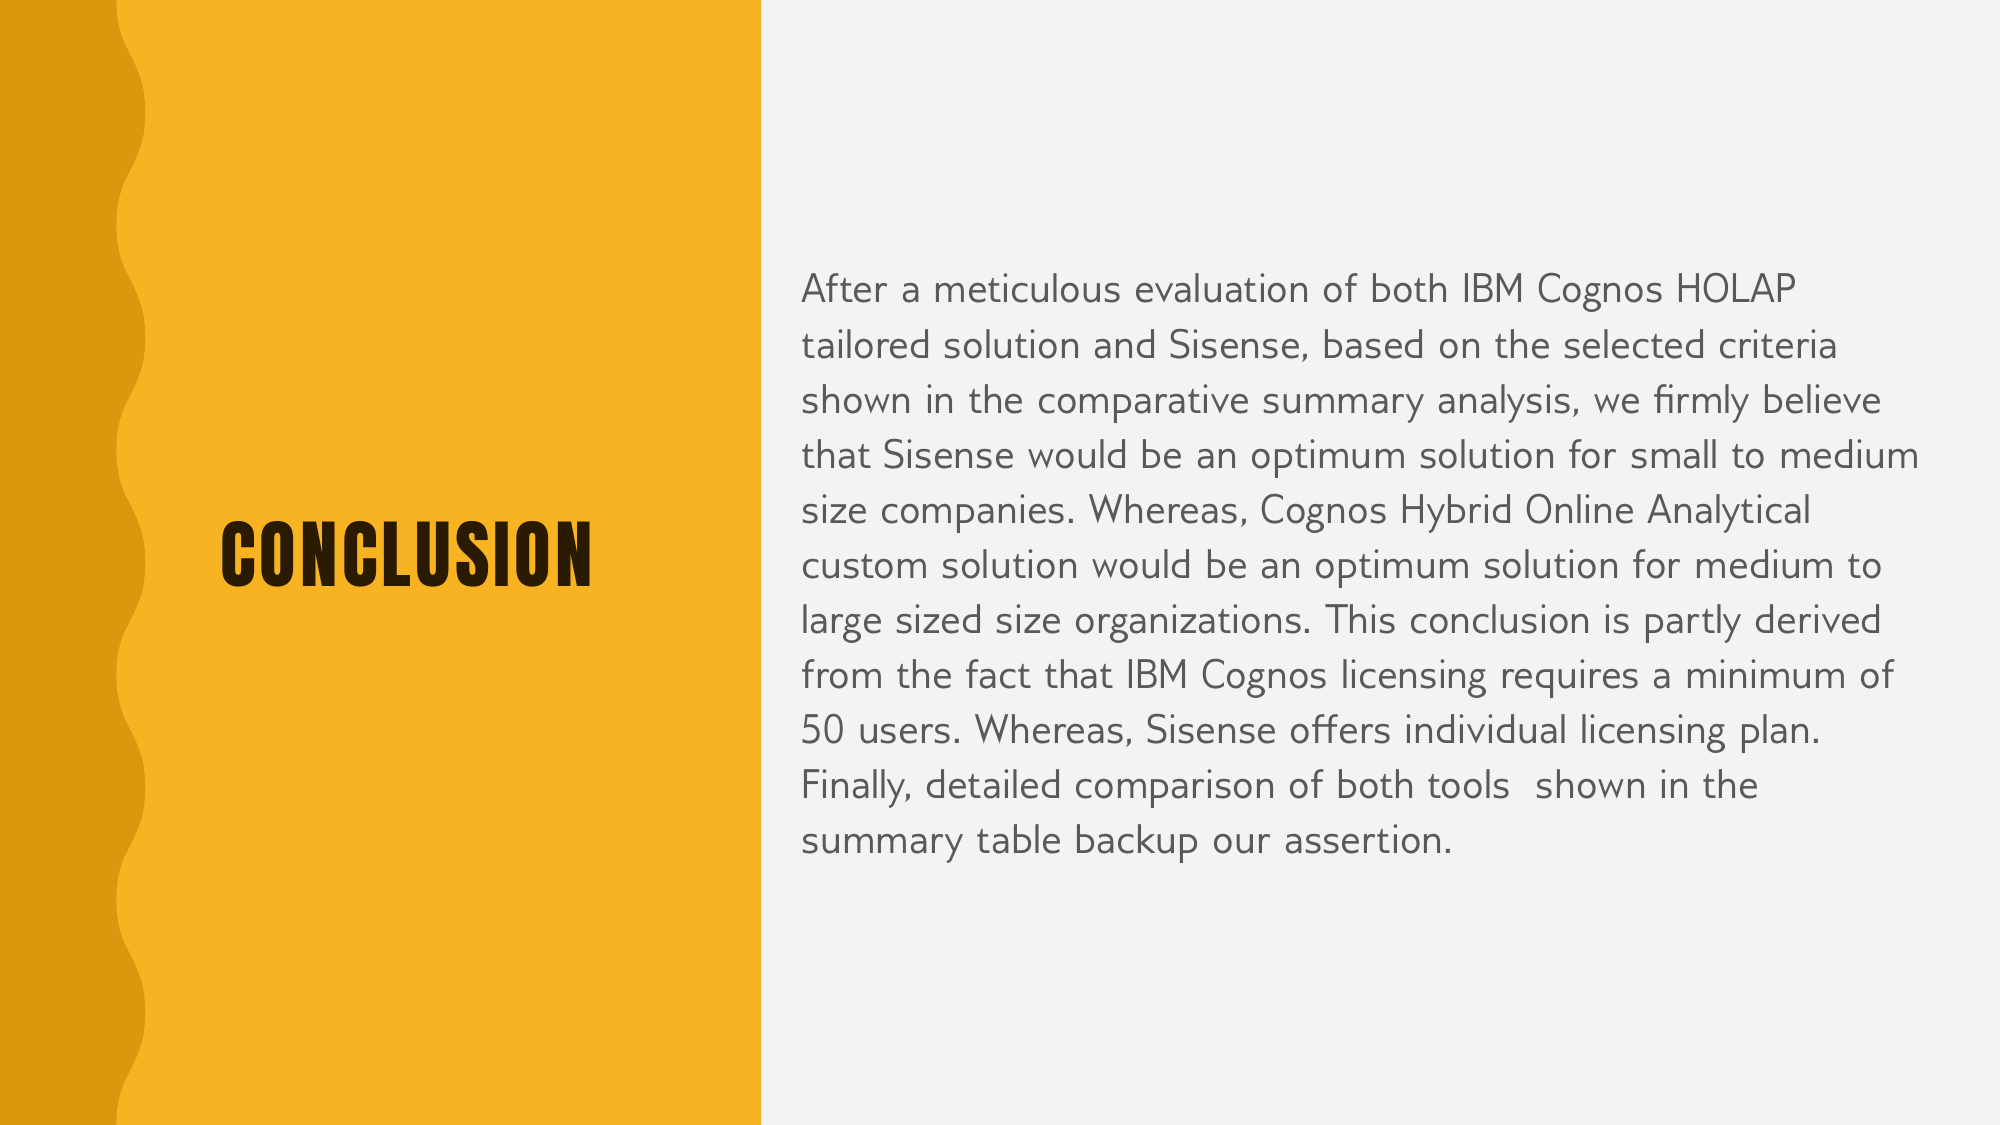

After a meticulous evaluation of both IBM Cognos HOLAP tailored solution and Sisense, based on the selected criteria shown in the comparative summary analysis, we firmly believe that Sisense would be an optimum solution for small to medium size companies. Whereas, Cognos Hybrid Online Analytical custom solution would be an optimum solution for medium to large sized size organizations. This conclusion is partly derived from the fact that IBM Cognos licensing requires a minimum of 50 users. Whereas, Sisense offers individual licensing plan. Finally, detailed comparison of both tools  shown in the summary table backup our assertion.
# Conclusion